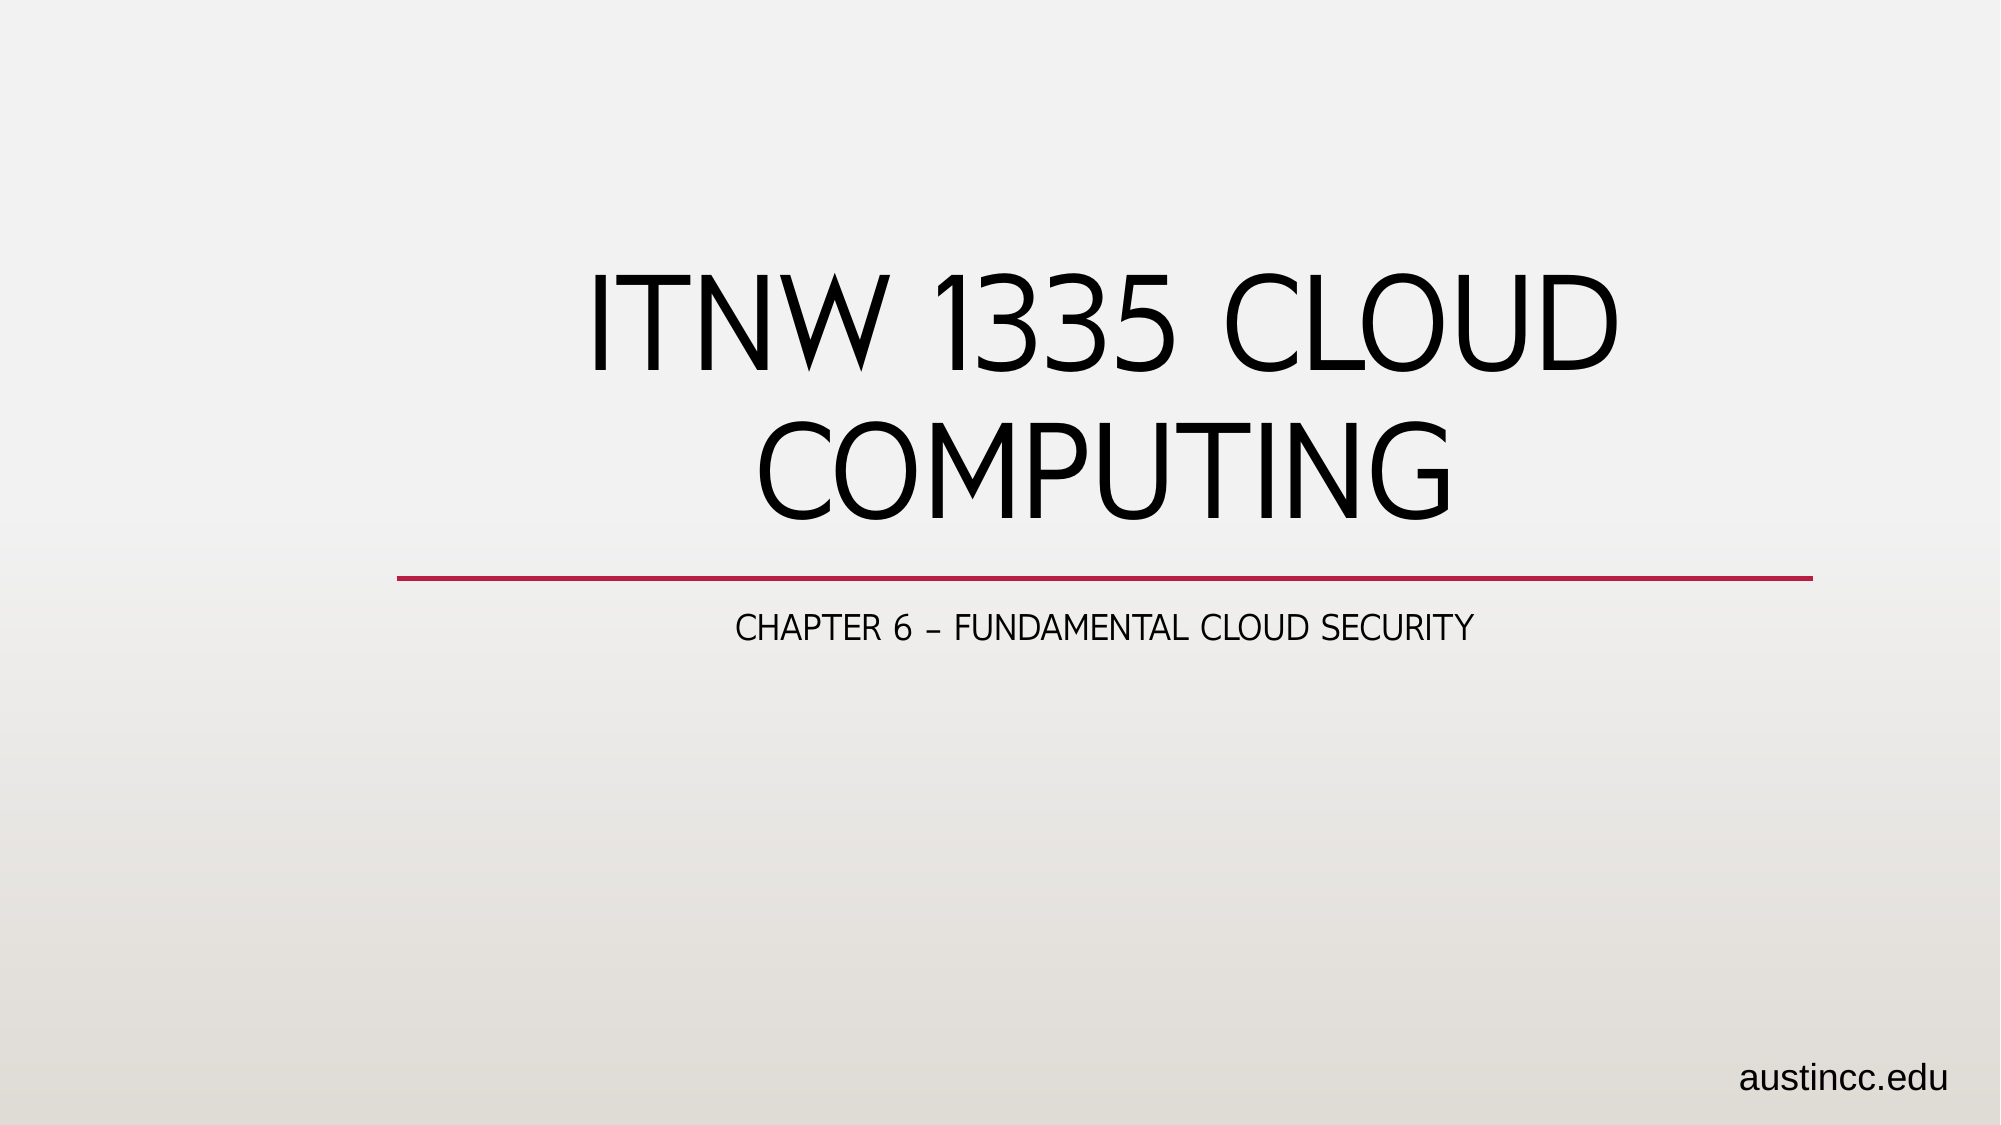

# ITNW 1335 Cloud Computing
Chapter 6 – Fundamental Cloud Security